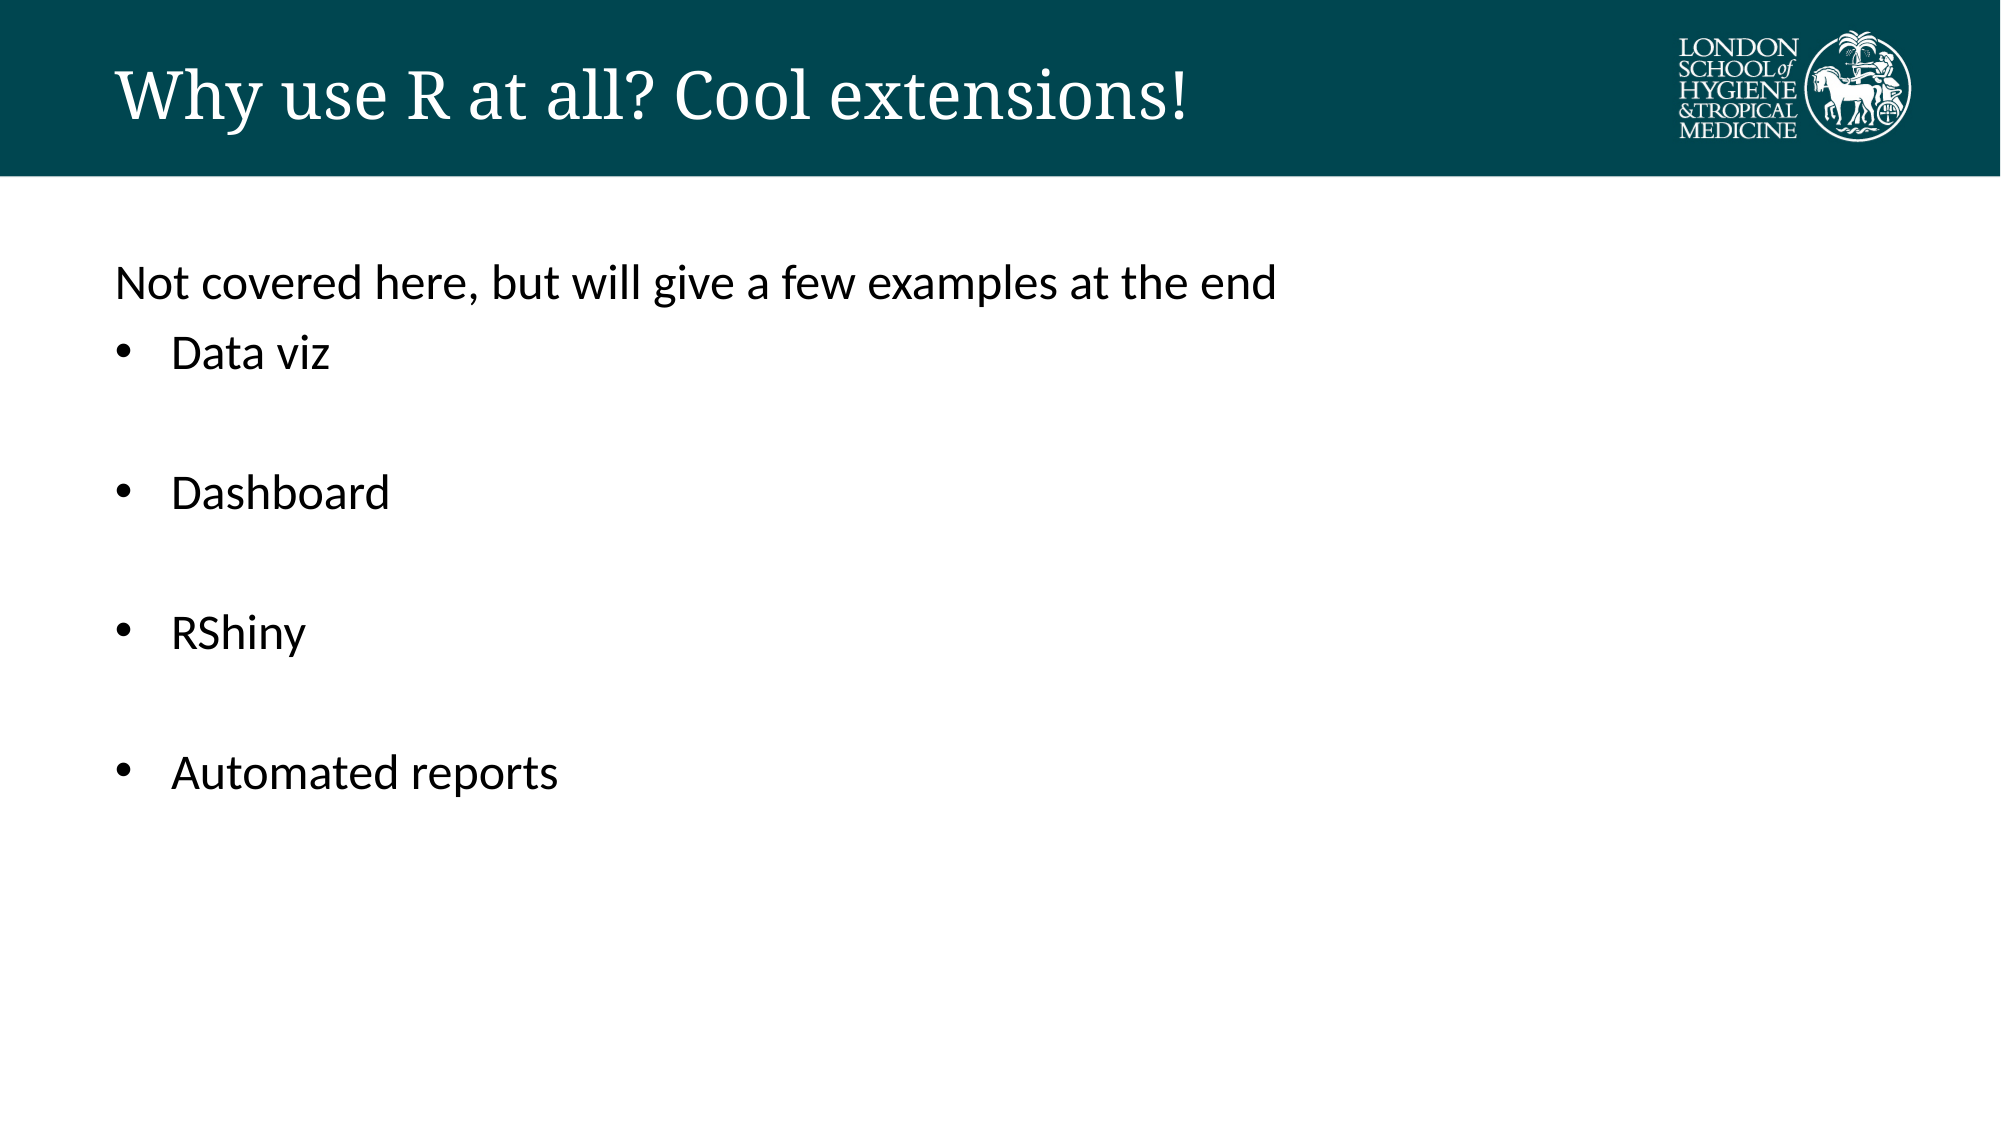

# Why use R at all? Cool extensions!
Not covered here, but will give a few examples at the end
Data viz

Dashboard

RShiny

Automated reports